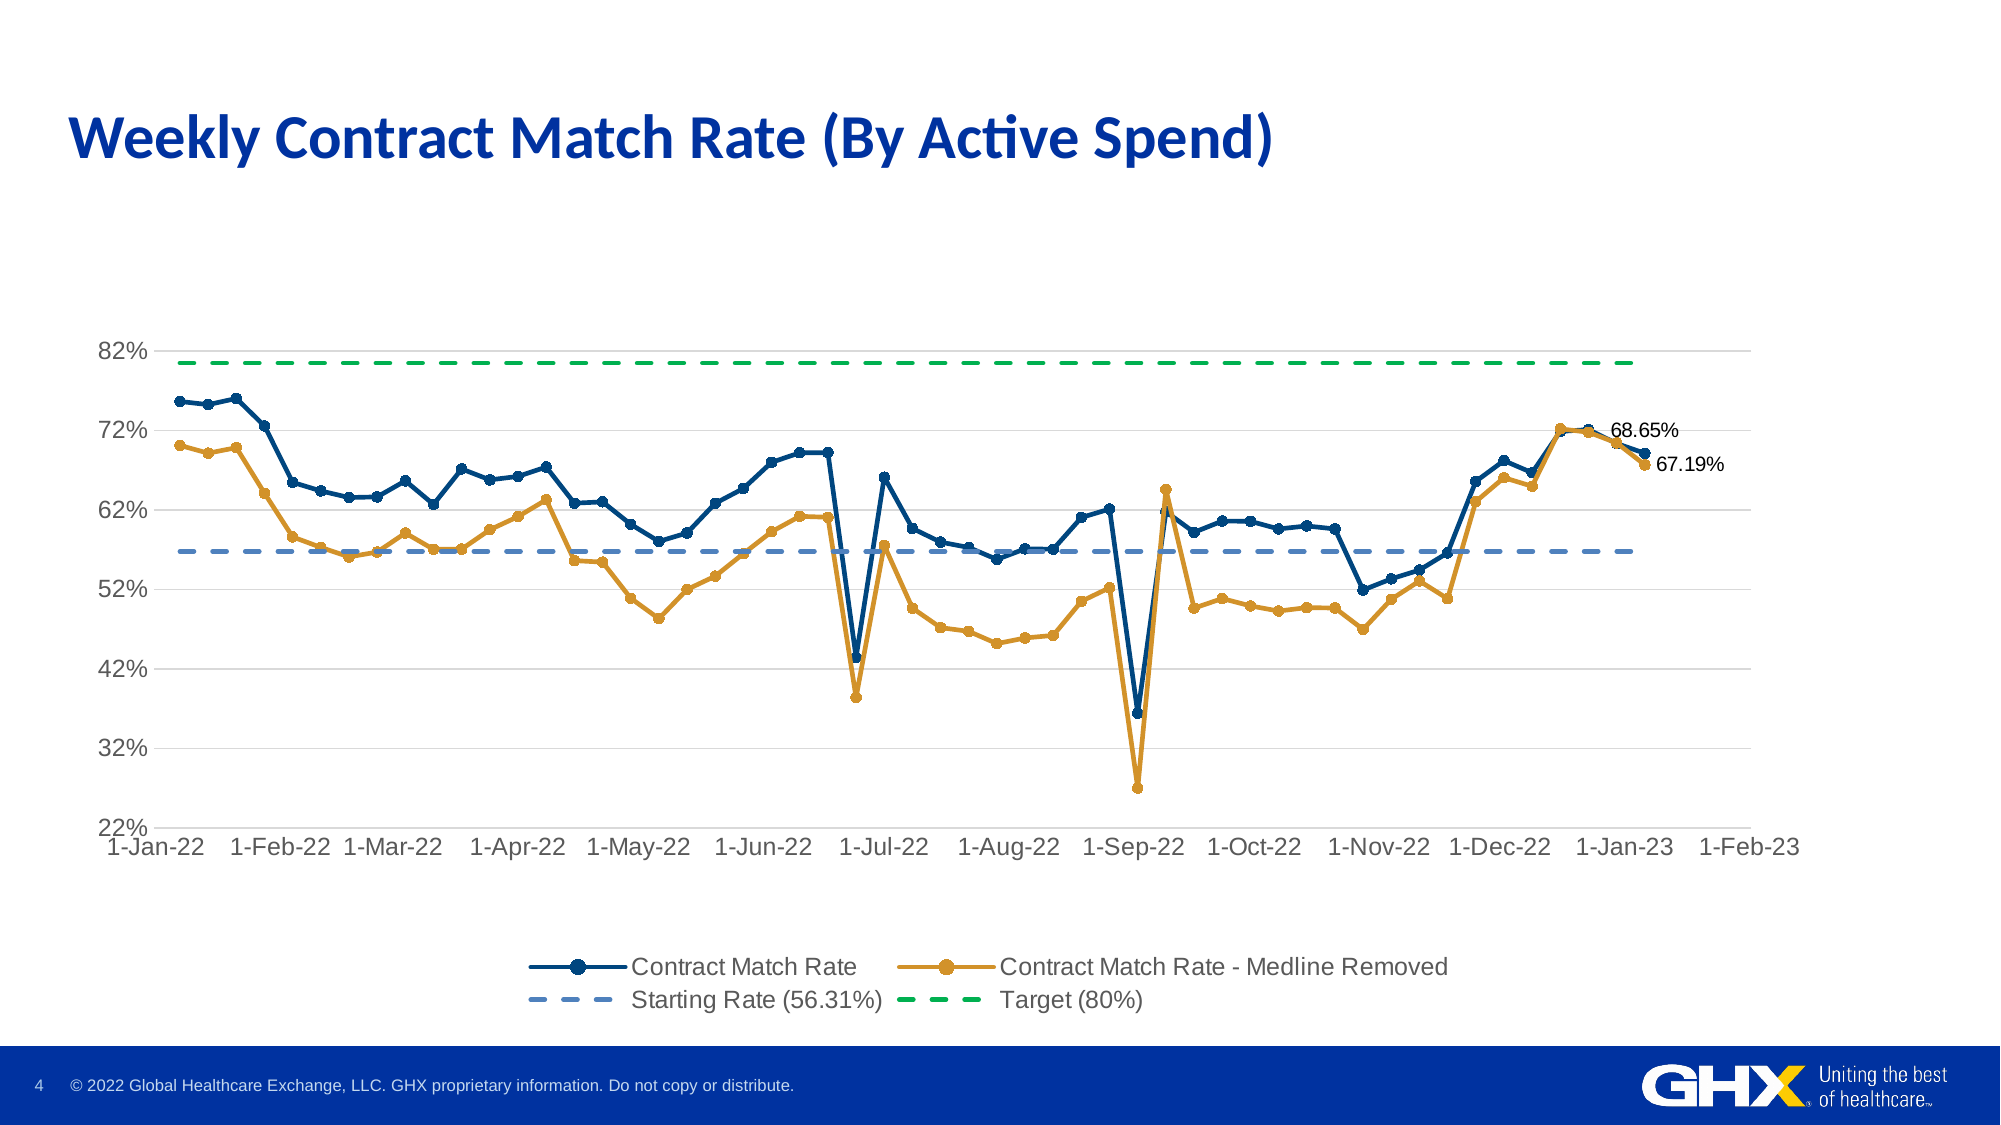

# Weekly Contract Match Rate (By Active Spend)

### Chart

| Category | Contract Match Rate | Contract Match Rate - Medline Removed | Starting Rate (56.31%) | Target (80%) |
|---|---|---|---|---|
| 44568 | 0.7517 | 0.6964 | 0.5631 | 0.8 |
| 44575 | 0.7477 | 0.6866 | 0.5631 | 0.8 |
| 44582 | 0.7555 | 0.6936 | 0.5631 | 0.8 |
| 44589 | 0.7209 | 0.6362 | 0.5631 | 0.8 |
| 44596 | 0.6499 | 0.5812 | 0.5631 | 0.8 |
| 44603 | 0.6391 | 0.5681 | 0.5631 | 0.8 |
| 44610 | 0.6308 | 0.5561 | 0.5631 | 0.8 |
| 44617 | 0.6316 | 0.5622 | 0.5631 | 0.8 |
| 44624 | 0.6518 | 0.5861 | 0.5631 | 0.8 |
| 44631 | 0.6222 | 0.5656 | 0.5631 | 0.8 |
| 44638 | 0.6668 | 0.5659 | 0.5631 | 0.8 |
| 44645 | 0.653 | 0.5903 | 0.5631 | 0.8 |
| 44652 | 0.6574 | 0.6068 | 0.5631 | 0.8 |
| 44659 | 0.6692 | 0.628 | 0.5631 | 0.8 |
| 44666 | 0.6237 | 0.5514 | 0.5631 | 0.8 |
| 44673 | 0.6254 | 0.5495 | 0.5631 | 0.8 |
| 44680 | 0.5971 | 0.5041 | 0.5631 | 0.8 |
| 44687 | 0.5756 | 0.4784 | 0.5631 | 0.8 |
| 44694 | 0.5862 | 0.5151 | 0.5631 | 0.8 |
| 44701 | 0.6235 | 0.5319 | 0.5631 | 0.8 |
| 44708 | 0.6422 | 0.5602 | 0.5631 | 0.8 |
| 44715 | 0.6751 | 0.5878 | 0.5631 | 0.8 |
| 44722 | 0.6871 | 0.6072 | 0.5631 | 0.8 |
| 44729 | 0.6873 | 0.606 | 0.5631 | 0.8 |
| 44736 | 0.4296 | 0.3792 | 0.5631 | 0.8 |
| 44743 | 0.6564 | 0.5705 | 0.5631 | 0.8 |
| 44750 | 0.5919 | 0.4916 | 0.5631 | 0.8 |
| 44757 | 0.5747 | 0.467 | 0.5631 | 0.8 |
| 44764 | 0.5679 | 0.4623 | 0.5631 | 0.8 |
| 44771 | 0.5529 | 0.4469 | 0.5631 | 0.8 |
| 44778 | 0.5662 | 0.454 | 0.5631 | 0.8 |
| 44785 | 0.5658 | 0.4573 | 0.5631 | 0.8 |
| 44792 | 0.6057 | 0.5002 | 0.5631 | 0.8 |
| 44799 | 0.6163 | 0.5173 | 0.5631 | 0.8 |
| 44806 | 0.3594 | 0.2652 | 0.5631 | 0.8 |
| 44813 | 0.613 | 0.6409 | 0.5631 | 0.8 |
| 44820 | 0.587 | 0.4916 | 0.5631 | 0.8 |
| 44827 | 0.6012 | 0.5037 | 0.5631 | 0.8 |
| 44834 | 0.6009 | 0.4944 | 0.5631 | 0.8 |
| 44841 | 0.5913 | 0.488 | 0.5631 | 0.8 |
| 44848 | 0.59502597723108 | 0.492245632303974 | 0.5631 | 0.8 |
| 44855 | 0.591256070395015 | 0.491790944964779 | 0.5631 | 0.8 |
| 44862 | 0.514418897410457 | 0.464799436783643 | 0.5631 | 0.8 |
| 44869 | 0.528454106881136 | 0.502726747275817 | 0.5631 | 0.8 |
| 44876 | 0.539511538769311 | 0.525815422342247 | 0.5631 | 0.8 |
| 44883 | 0.561208560614201 | 0.503496855705461 | 0.5631 | 0.8 |
| 44890 | 0.65112130768571 | 0.625671551364945 | 0.5631 | 0.8 |
| 44897 | 0.677272625492867 | 0.655746029917568 | 0.5631 | 0.8 |
| 44904 | 0.662029927806354 | 0.644995748429878 | 0.5631 | 0.8 |
| 44911 | 0.714034348520199 | 0.71723699551087 | 0.5631 | 0.8 |
| 44918 | 0.716292203341713 | 0.713014037423819 | 0.5631 | 0.8 |
| 44925 | 0.69877787345888 | 0.699542561095387 | 0.5631 | 0.8 |
| 44932 | 0.686469645301112 | 0.671886459760716 | 0.5631 | 0.8 |
© 2022 Global Healthcare Exchange, LLC. GHX proprietary information. Do not copy or distribute.